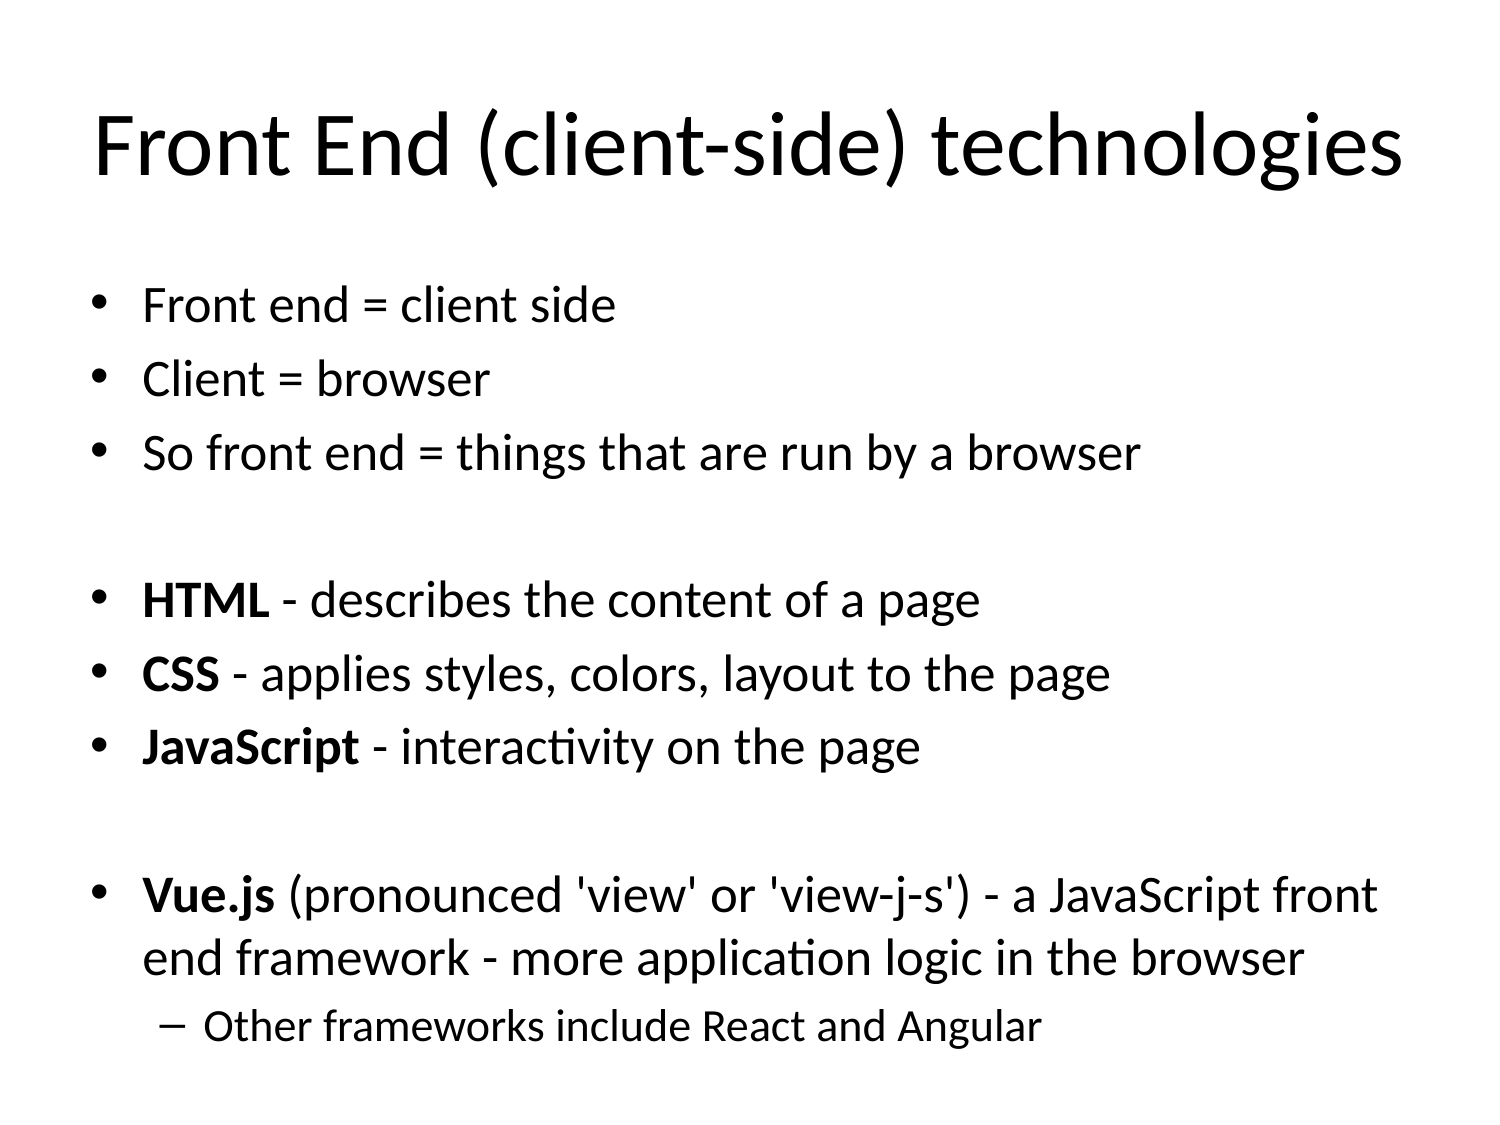

# Front End (client-side) technologies
Front end = client side
Client = browser
So front end = things that are run by a browser

HTML - describes the content of a page
CSS - applies styles, colors, layout to the page
JavaScript - interactivity on the page

Vue.js (pronounced 'view' or 'view-j-s') - a JavaScript front end framework - more application logic in the browser
Other frameworks include React and Angular